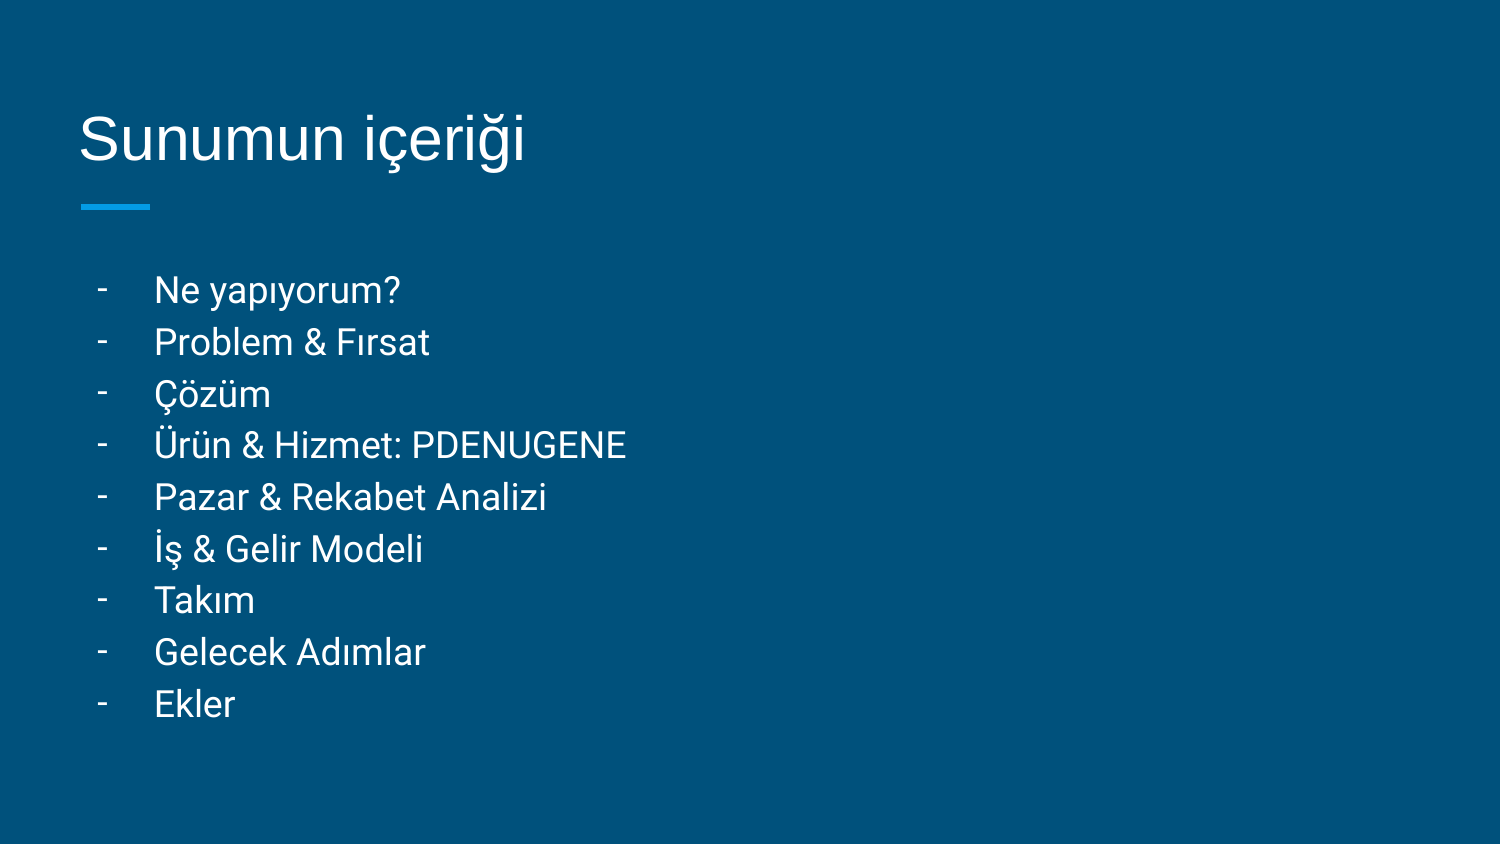

# Sunumun içeriği
Ne yapıyorum?
Problem & Fırsat
Çözüm
Ürün & Hizmet: PDENUGENE
Pazar & Rekabet Analizi
İş & Gelir Modeli
Takım
Gelecek Adımlar
Ekler